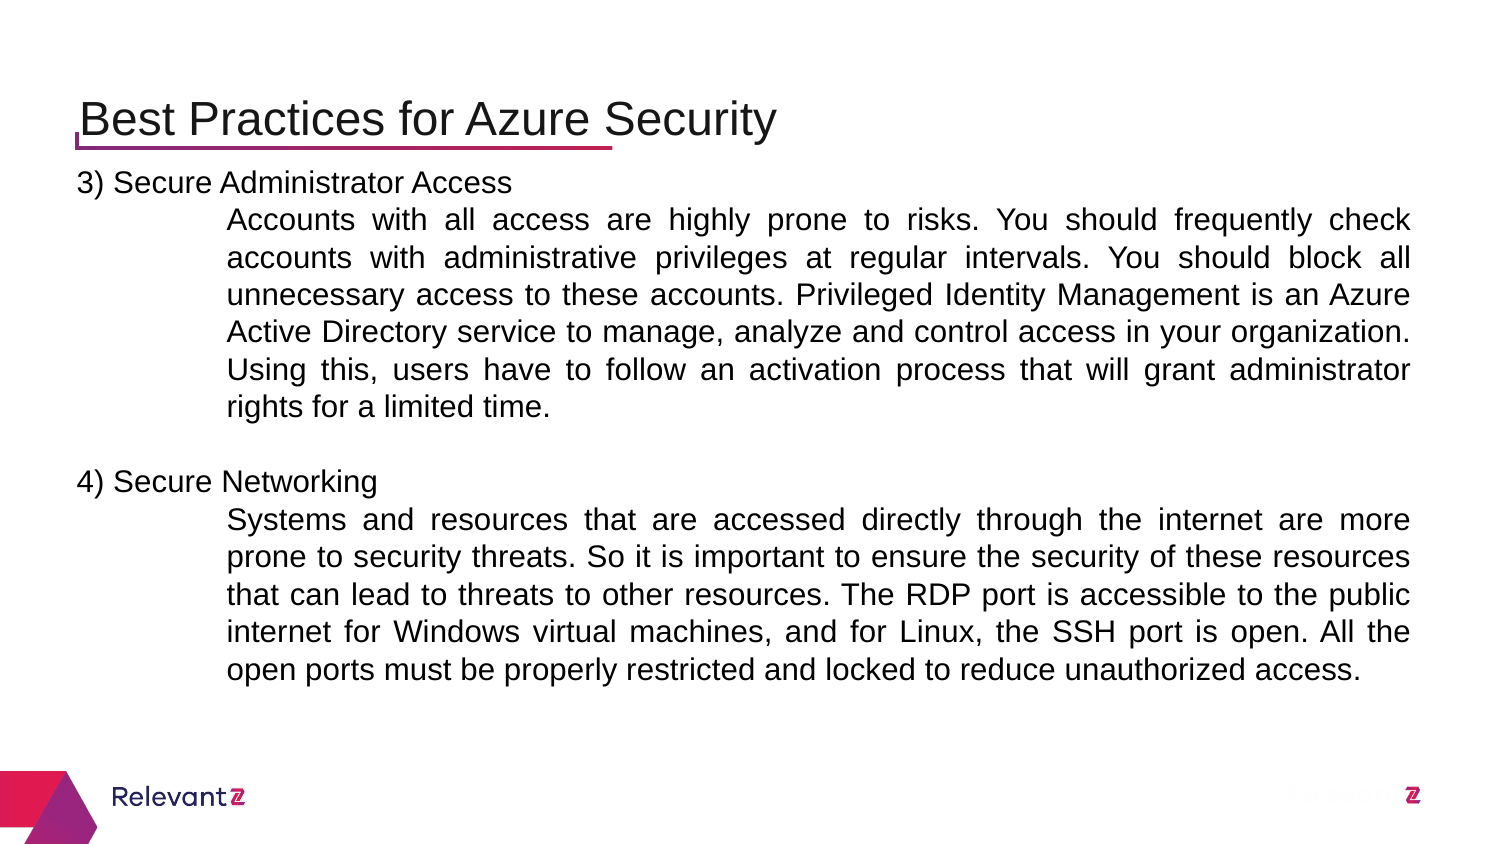

Best Practices for Azure Security
# 3) Secure Administrator Access
Accounts with all access are highly prone to risks. You should frequently check accounts with administrative privileges at regular intervals. You should block all unnecessary access to these accounts. Privileged Identity Management is an Azure Active Directory service to manage, analyze and control access in your organization. Using this, users have to follow an activation process that will grant administrator rights for a limited time.

4) Secure Networking
Systems and resources that are accessed directly through the internet are more prone to security threats. So it is important to ensure the security of these resources that can lead to threats to other resources. The RDP port is accessible to the public internet for Windows virtual machines, and for Linux, the SSH port is open. All the open ports must be properly restricted and locked to reduce unauthorized access.